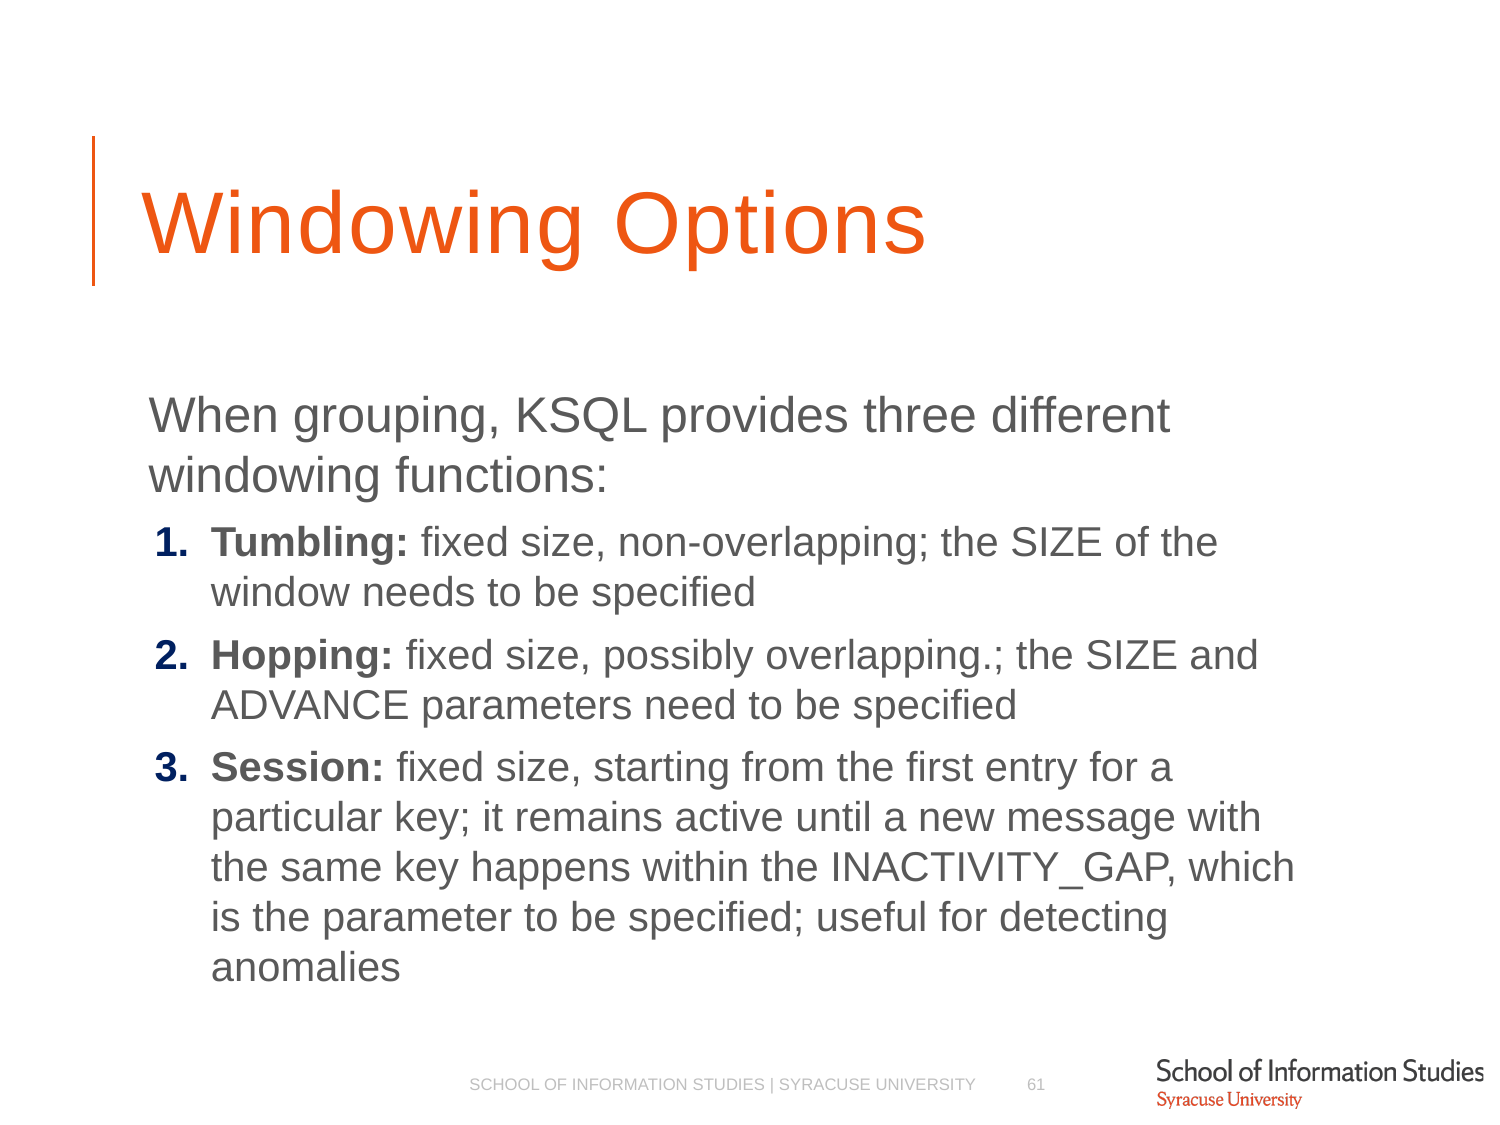

# Windowing Options
When grouping, KSQL provides three different windowing functions:
Tumbling: fixed size, non-overlapping; the SIZE of the window needs to be specified
Hopping: fixed size, possibly overlapping.; the SIZE and ADVANCE parameters need to be specified
Session: fixed size, starting from the first entry for a particular key; it remains active until a new message with the same key happens within the INACTIVITY_GAP, which is the parameter to be specified; useful for detecting anomalies
School of Information Studies | Syracuse University
61